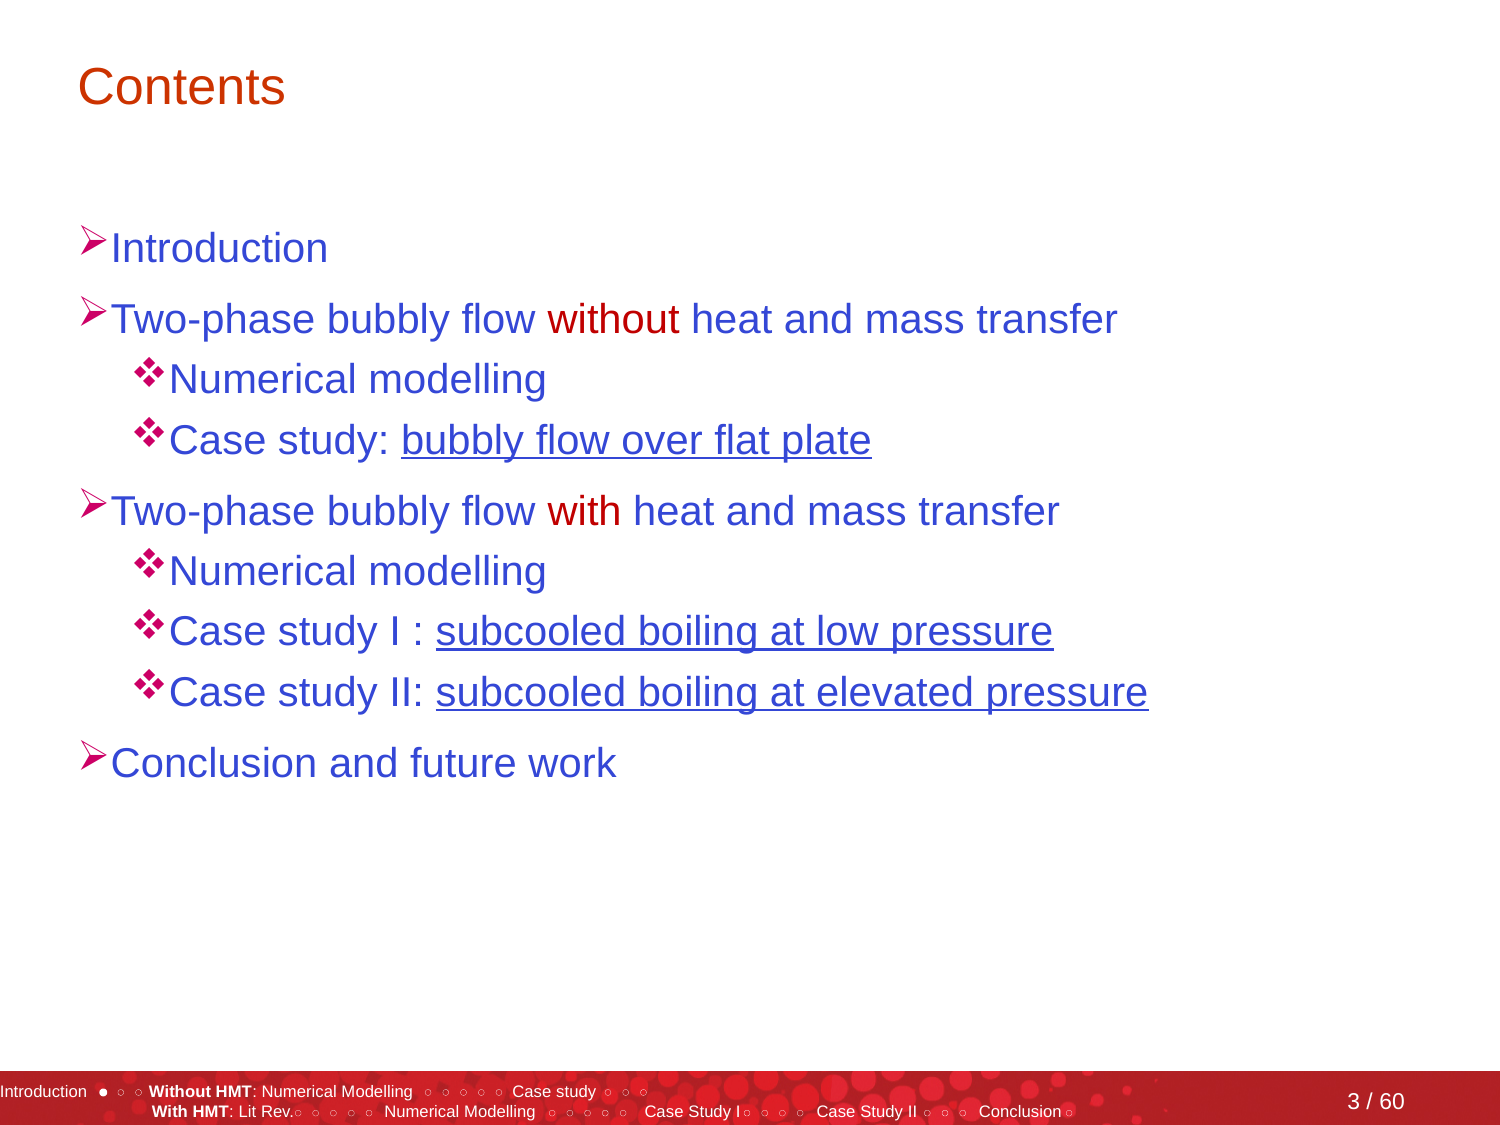

# Contents
Introduction
Two-phase bubbly flow without heat and mass transfer
Numerical modelling
Case study: bubbly flow over flat plate
Two-phase bubbly flow with heat and mass transfer
Numerical modelling
Case study I : subcooled boiling at low pressure
Case study II: subcooled boiling at elevated pressure
Conclusion and future work
3 / 60